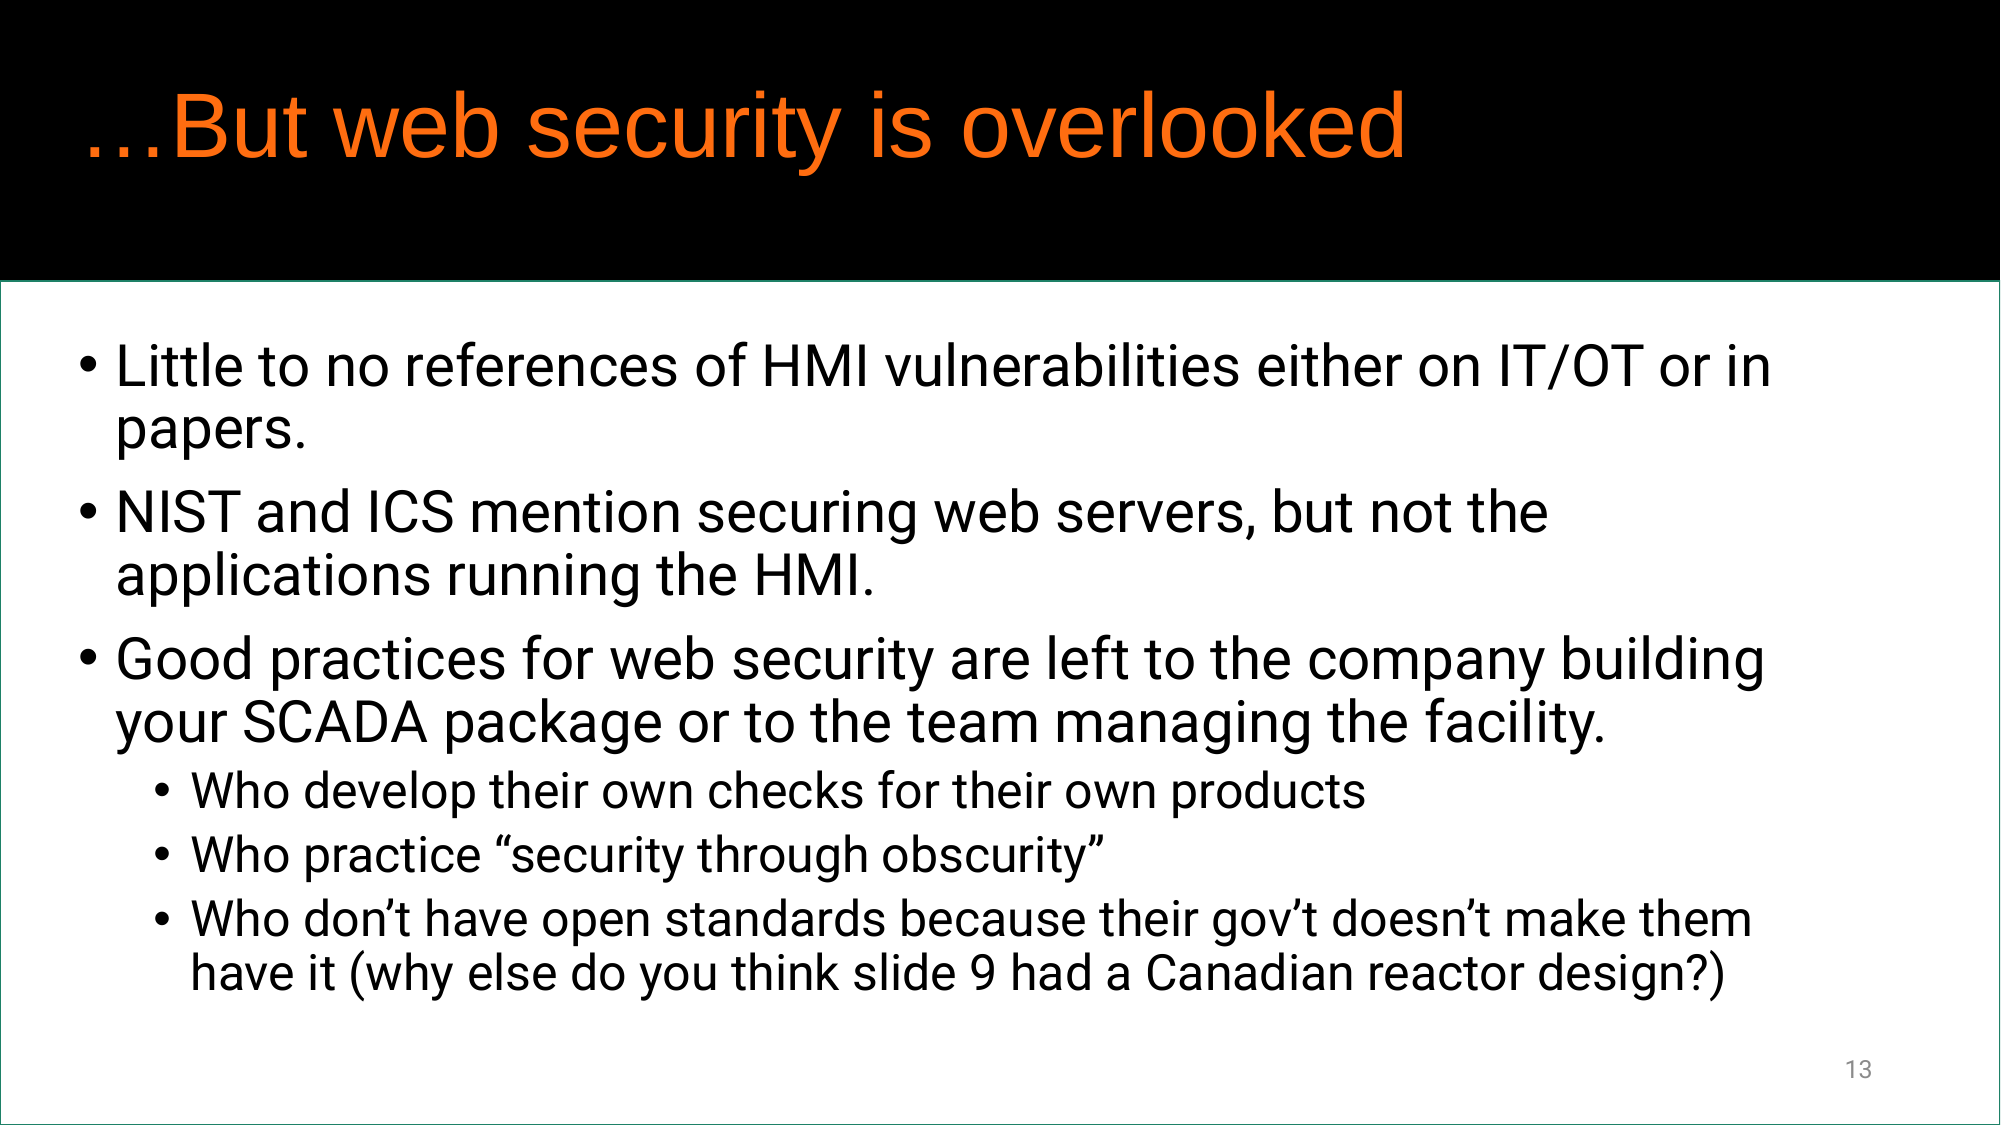

# …But web security is overlooked
Little to no references of HMI vulnerabilities either on IT/OT or in papers.
NIST and ICS mention securing web servers, but not the applications running the HMI.
Good practices for web security are left to the company building your SCADA package or to the team managing the facility.
Who develop their own checks for their own products
Who practice “security through obscurity”
Who don’t have open standards because their gov’t doesn’t make them have it (why else do you think slide 9 had a Canadian reactor design?)
13